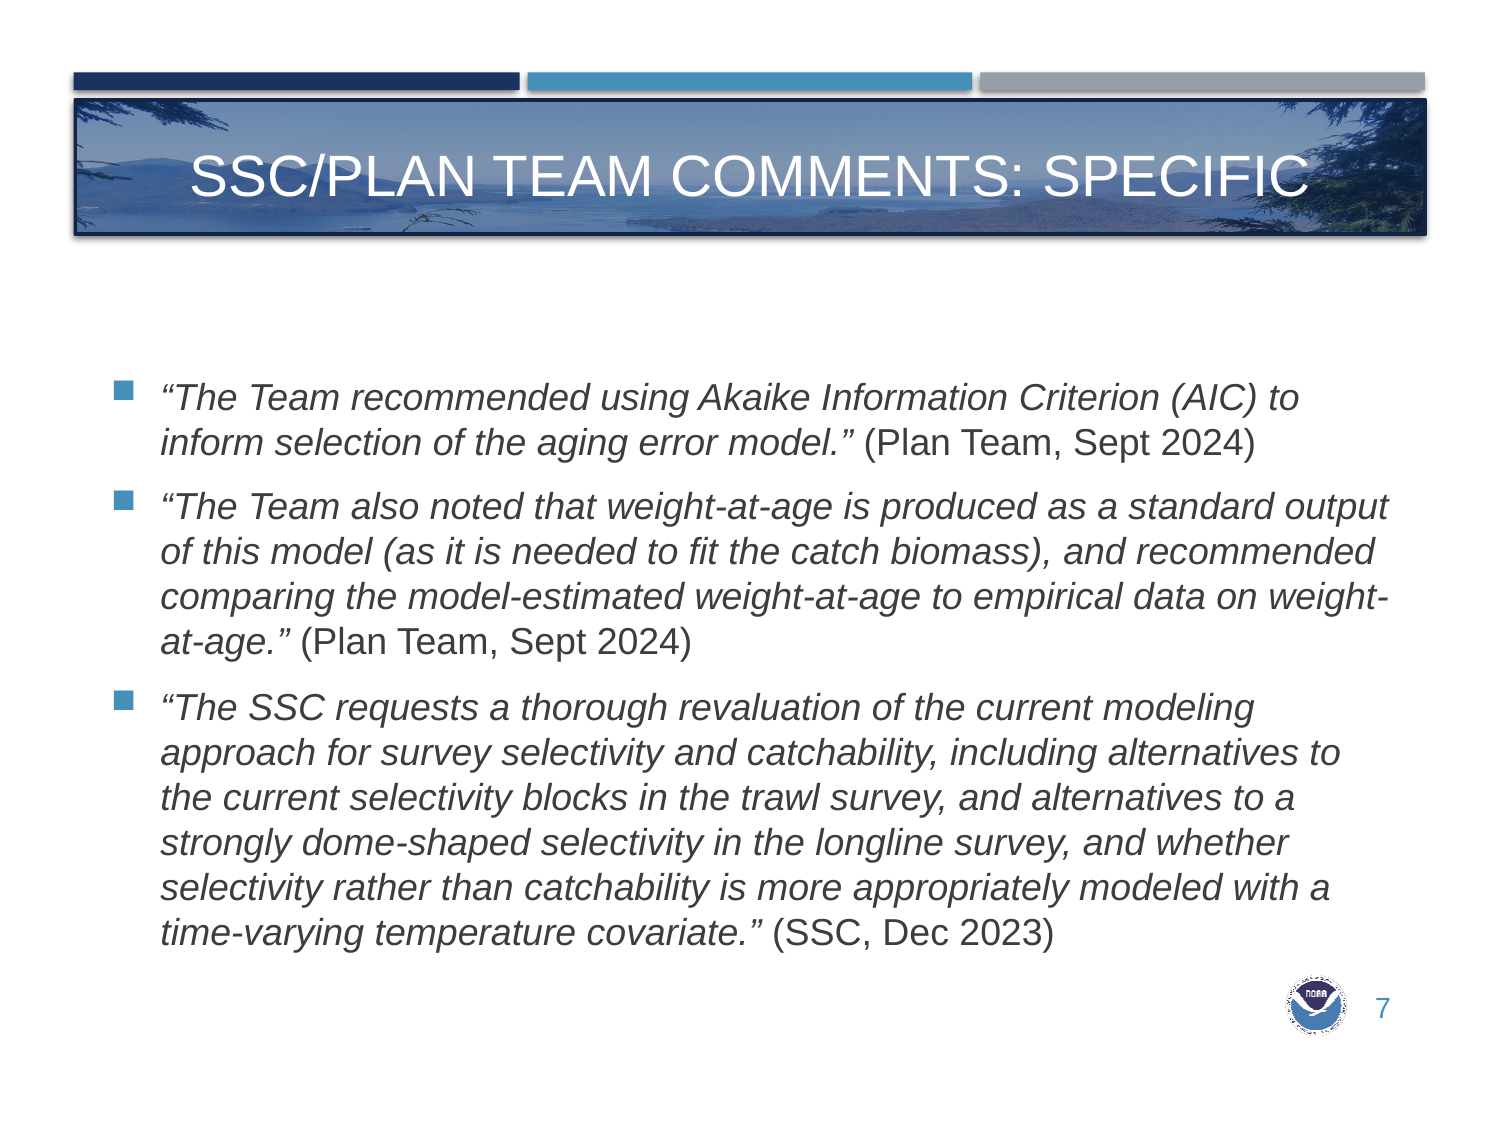

# Ssc/plan team comments: specific
“The Team recommended using Akaike Information Criterion (AIC) to inform selection of the aging error model.” (Plan Team, Sept 2024)
“The Team also noted that weight-at-age is produced as a standard output of this model (as it is needed to fit the catch biomass), and recommended comparing the model-estimated weight-at-age to empirical data on weight-at-age.” (Plan Team, Sept 2024)
“The SSC requests a thorough revaluation of the current modeling approach for survey selectivity and catchability, including alternatives to the current selectivity blocks in the trawl survey, and alternatives to a strongly dome-shaped selectivity in the longline survey, and whether selectivity rather than catchability is more appropriately modeled with a time-varying temperature covariate.” (SSC, Dec 2023)

7